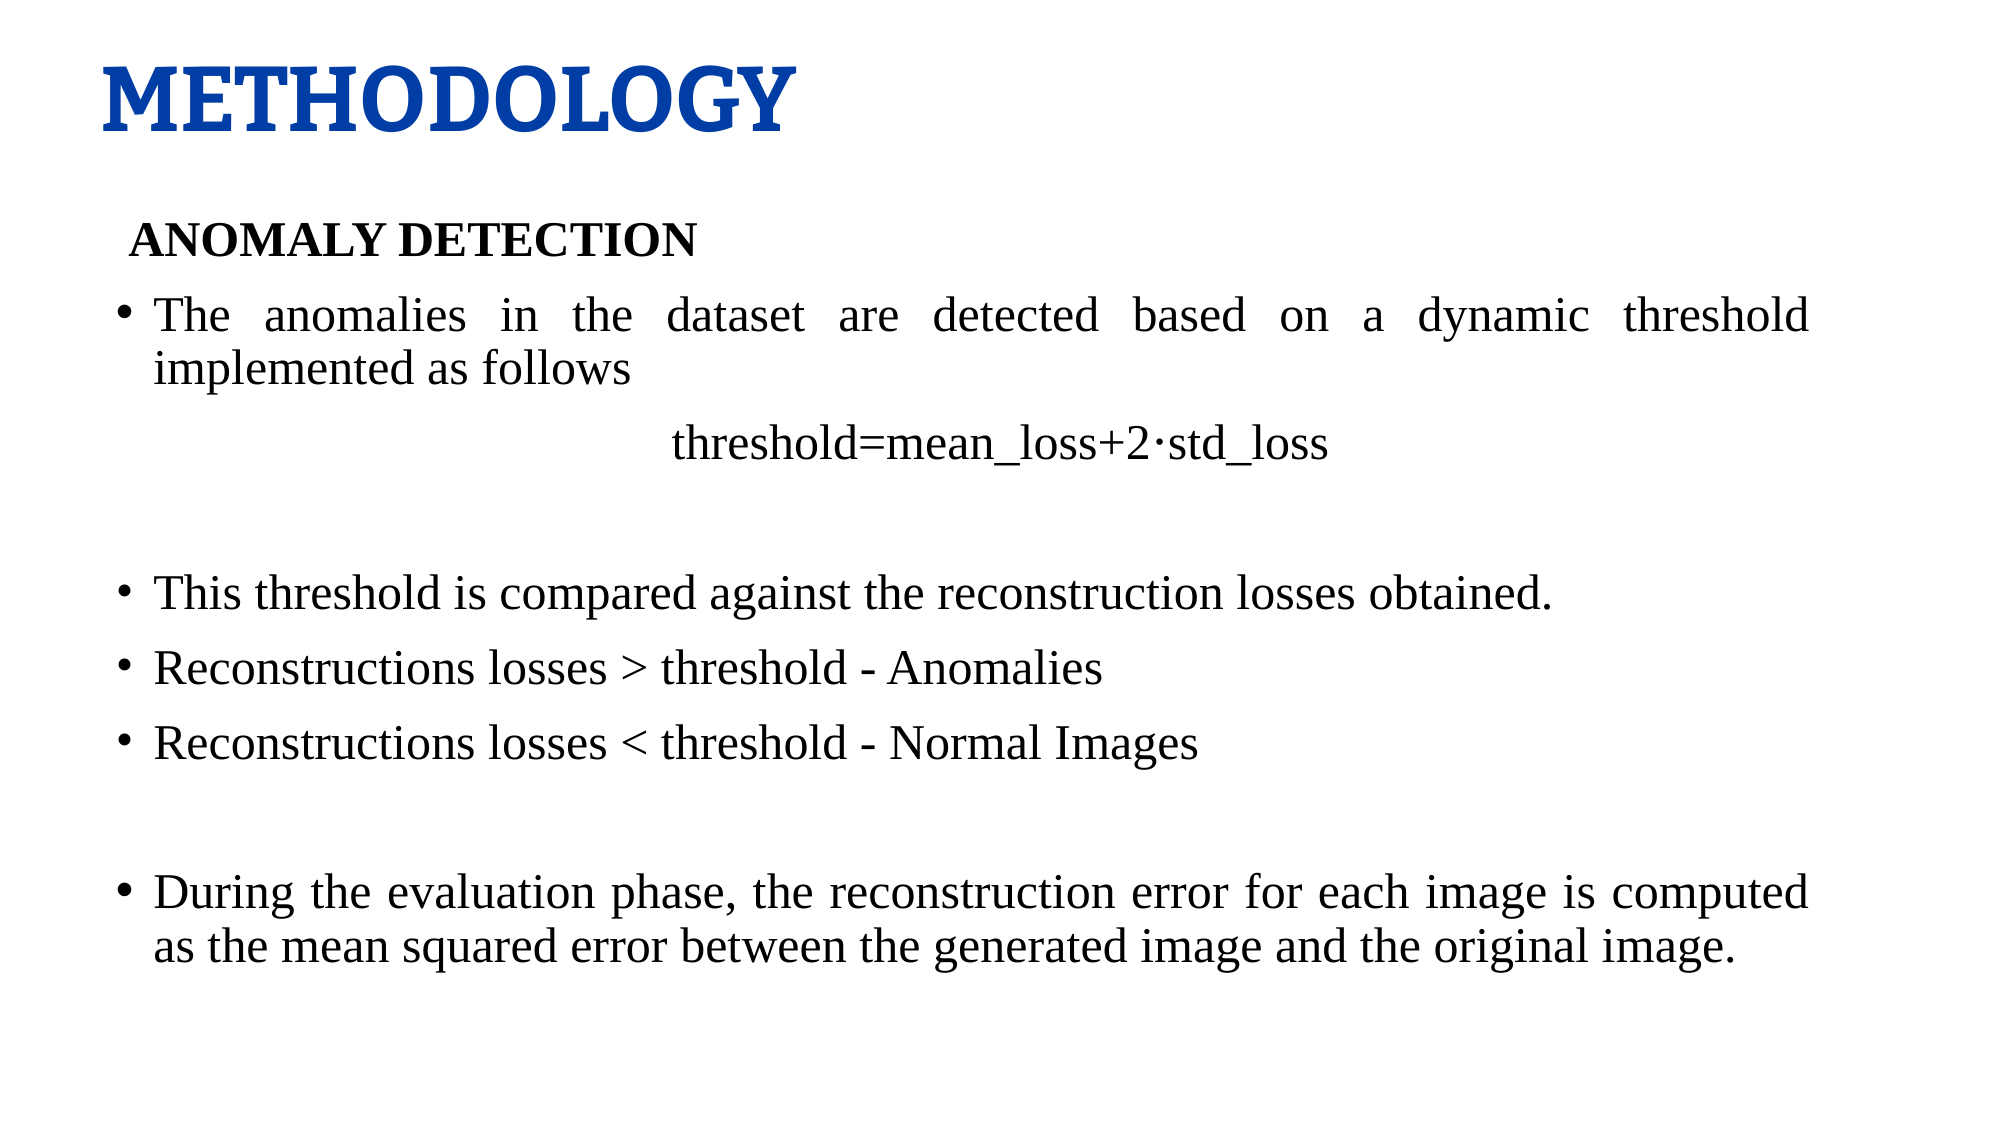

METHODOLOGY
 ANOMALY DETECTION
The anomalies in the dataset are detected based on a dynamic threshold implemented as follows
threshold=mean_loss+2⋅std_loss

This threshold is compared against the reconstruction losses obtained.
Reconstructions losses > threshold - Anomalies
Reconstructions losses < threshold - Normal Images

During the evaluation phase, the reconstruction error for each image is computed as the mean squared error between the generated image and the original image.